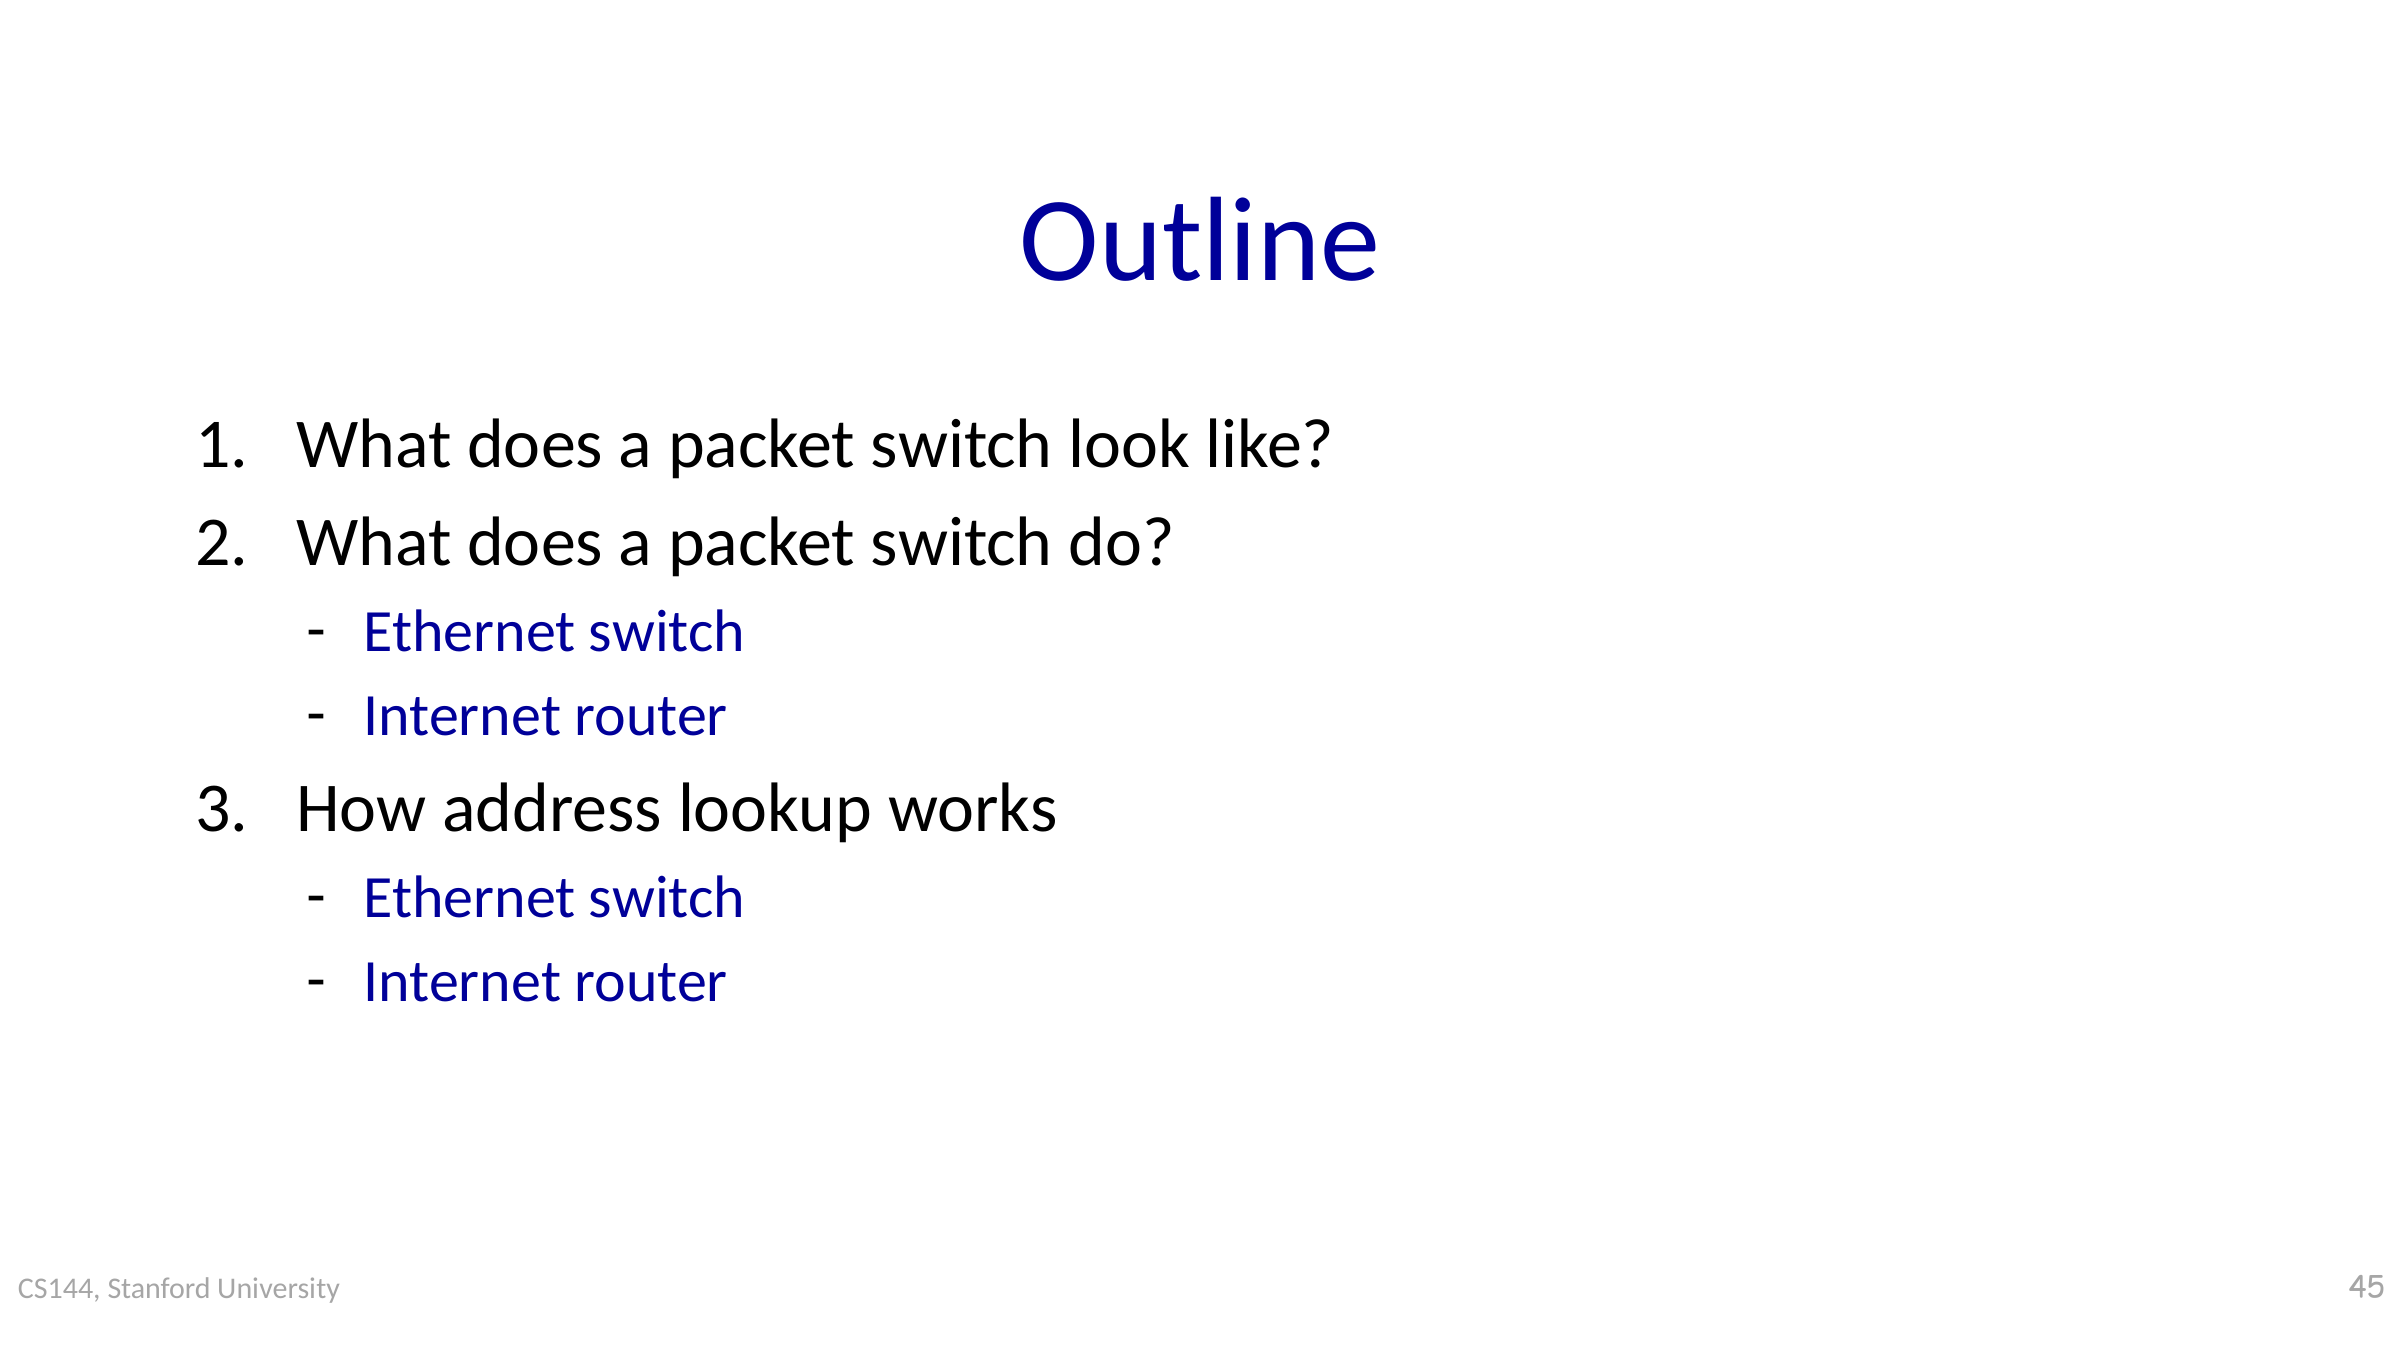

# Outline
What does a packet switch look like?
What does a packet switch do?
Ethernet switch
Internet router
How address lookup works
Ethernet switch
Internet router

45